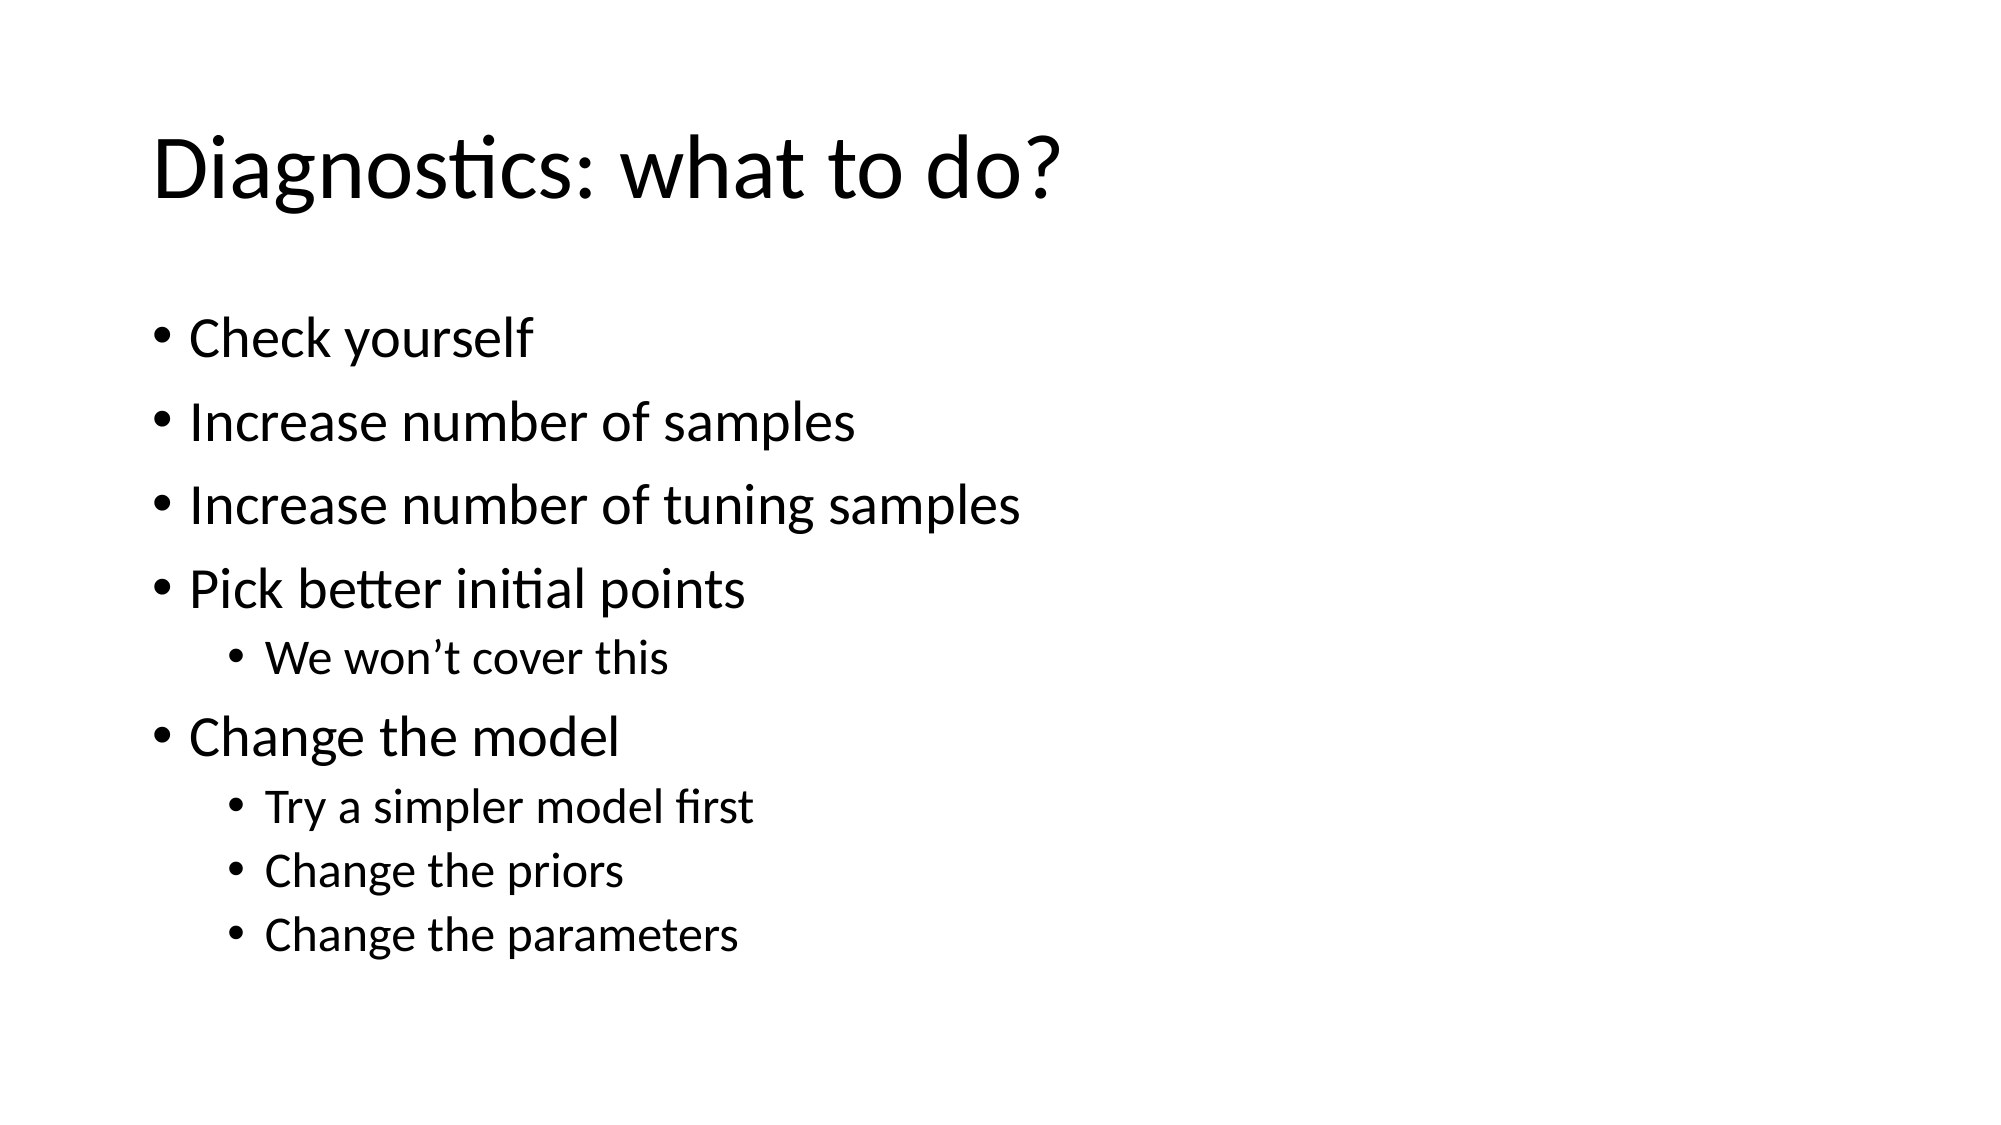

# Diagnostics: what to do?
Check yourself
Increase number of samples
Increase number of tuning samples
Pick better initial points
We won’t cover this
Change the model
Try a simpler model first
Change the priors
Change the parameters